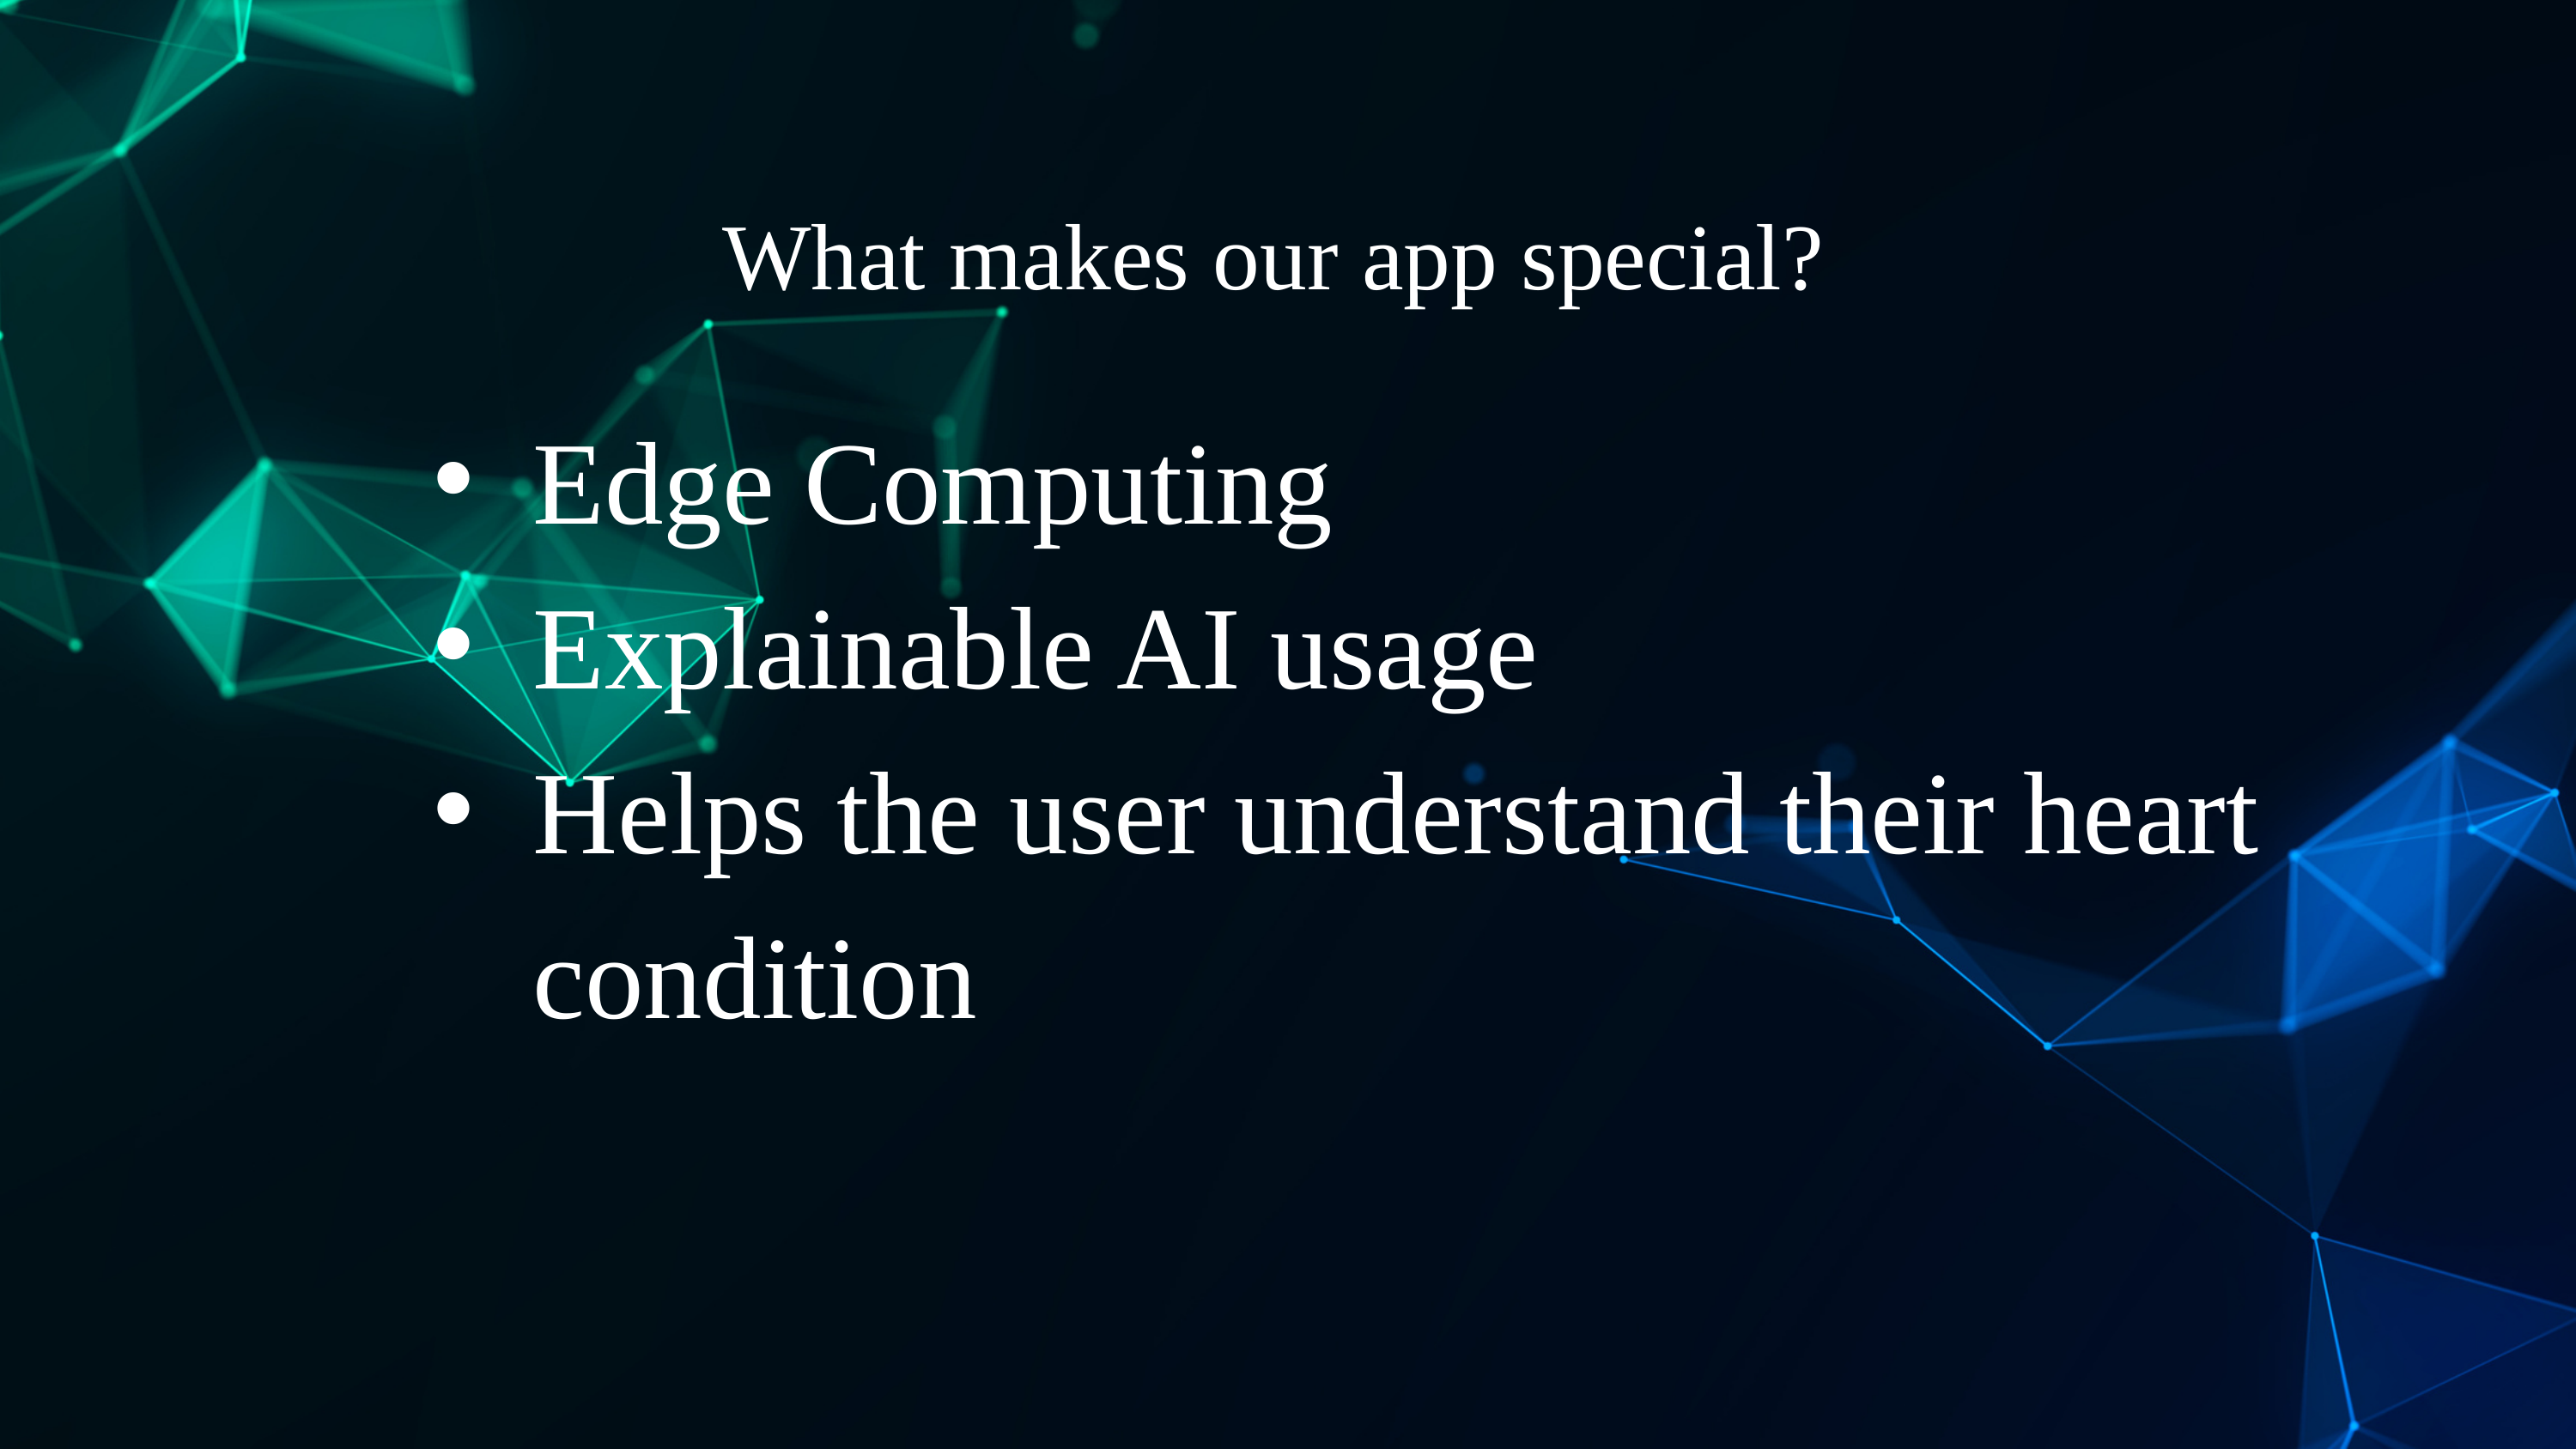

What makes our app special?
Edge Computing
Explainable AI usage
Helps the user understand their heart condition